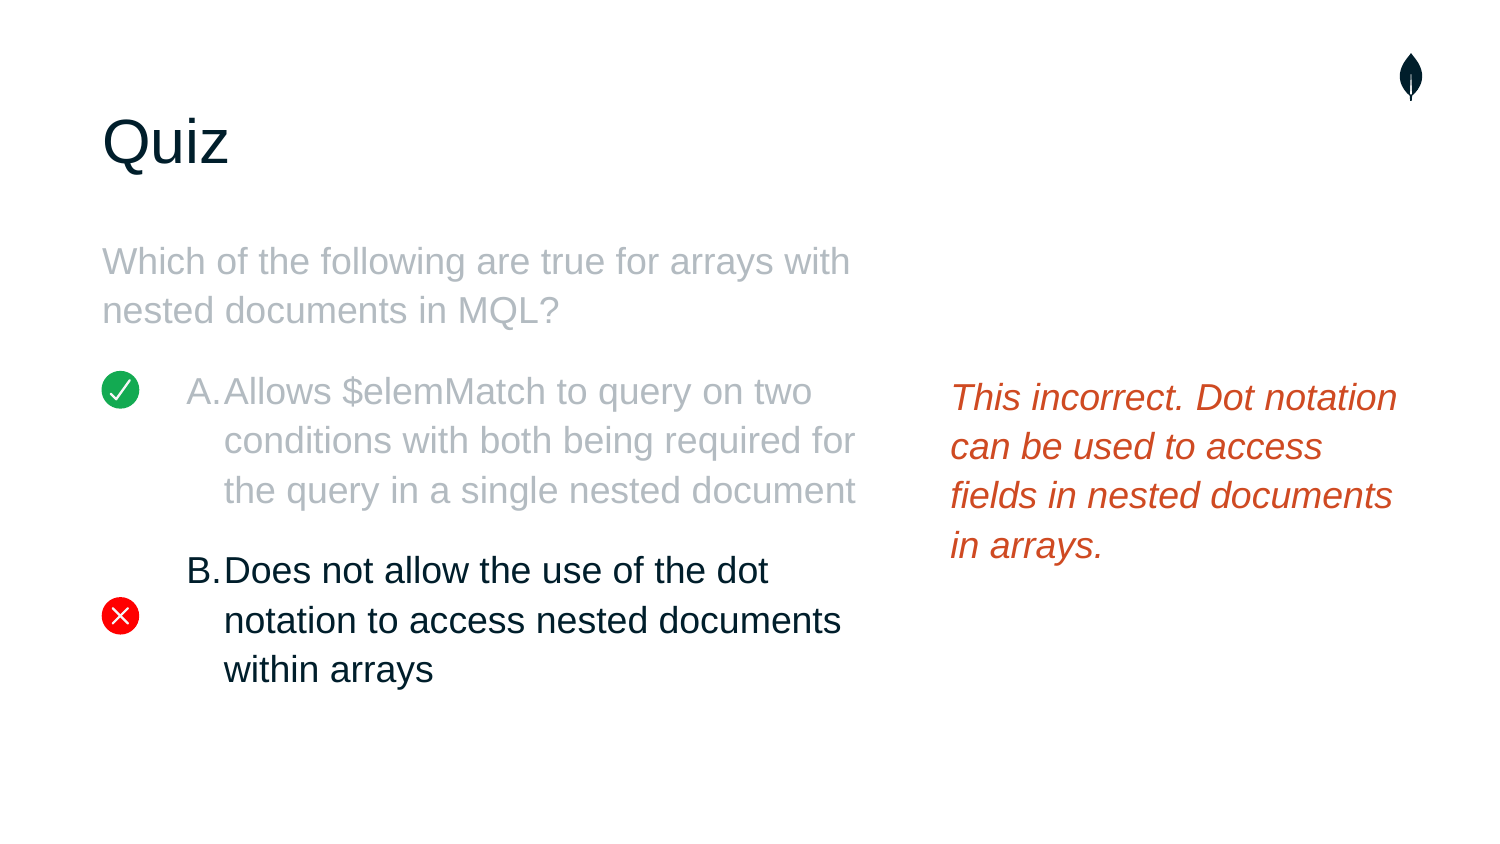

# Quiz
Which of the following are true for arrays with nested documents in MQL?
Allows $elemMatch to query on two conditions with both being required for the query in a single nested document
Does not allow the use of the dot notation to access nested documents within arrays
This incorrect. Dot notation can be used to access fields in nested documents in arrays.